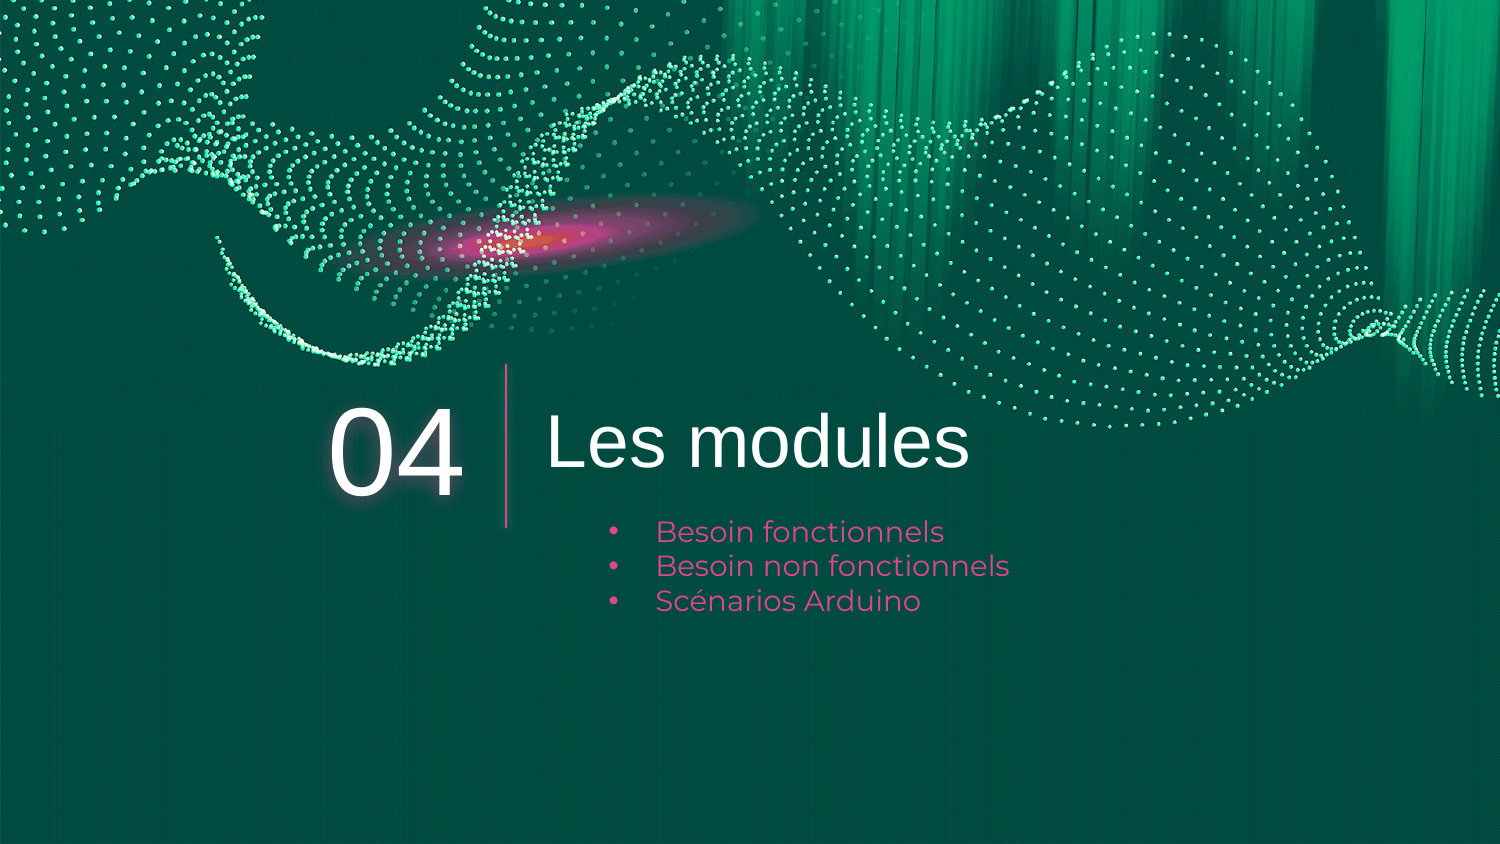

04
# Les modules
Besoin fonctionnels
Besoin non fonctionnels
Scénarios Arduino